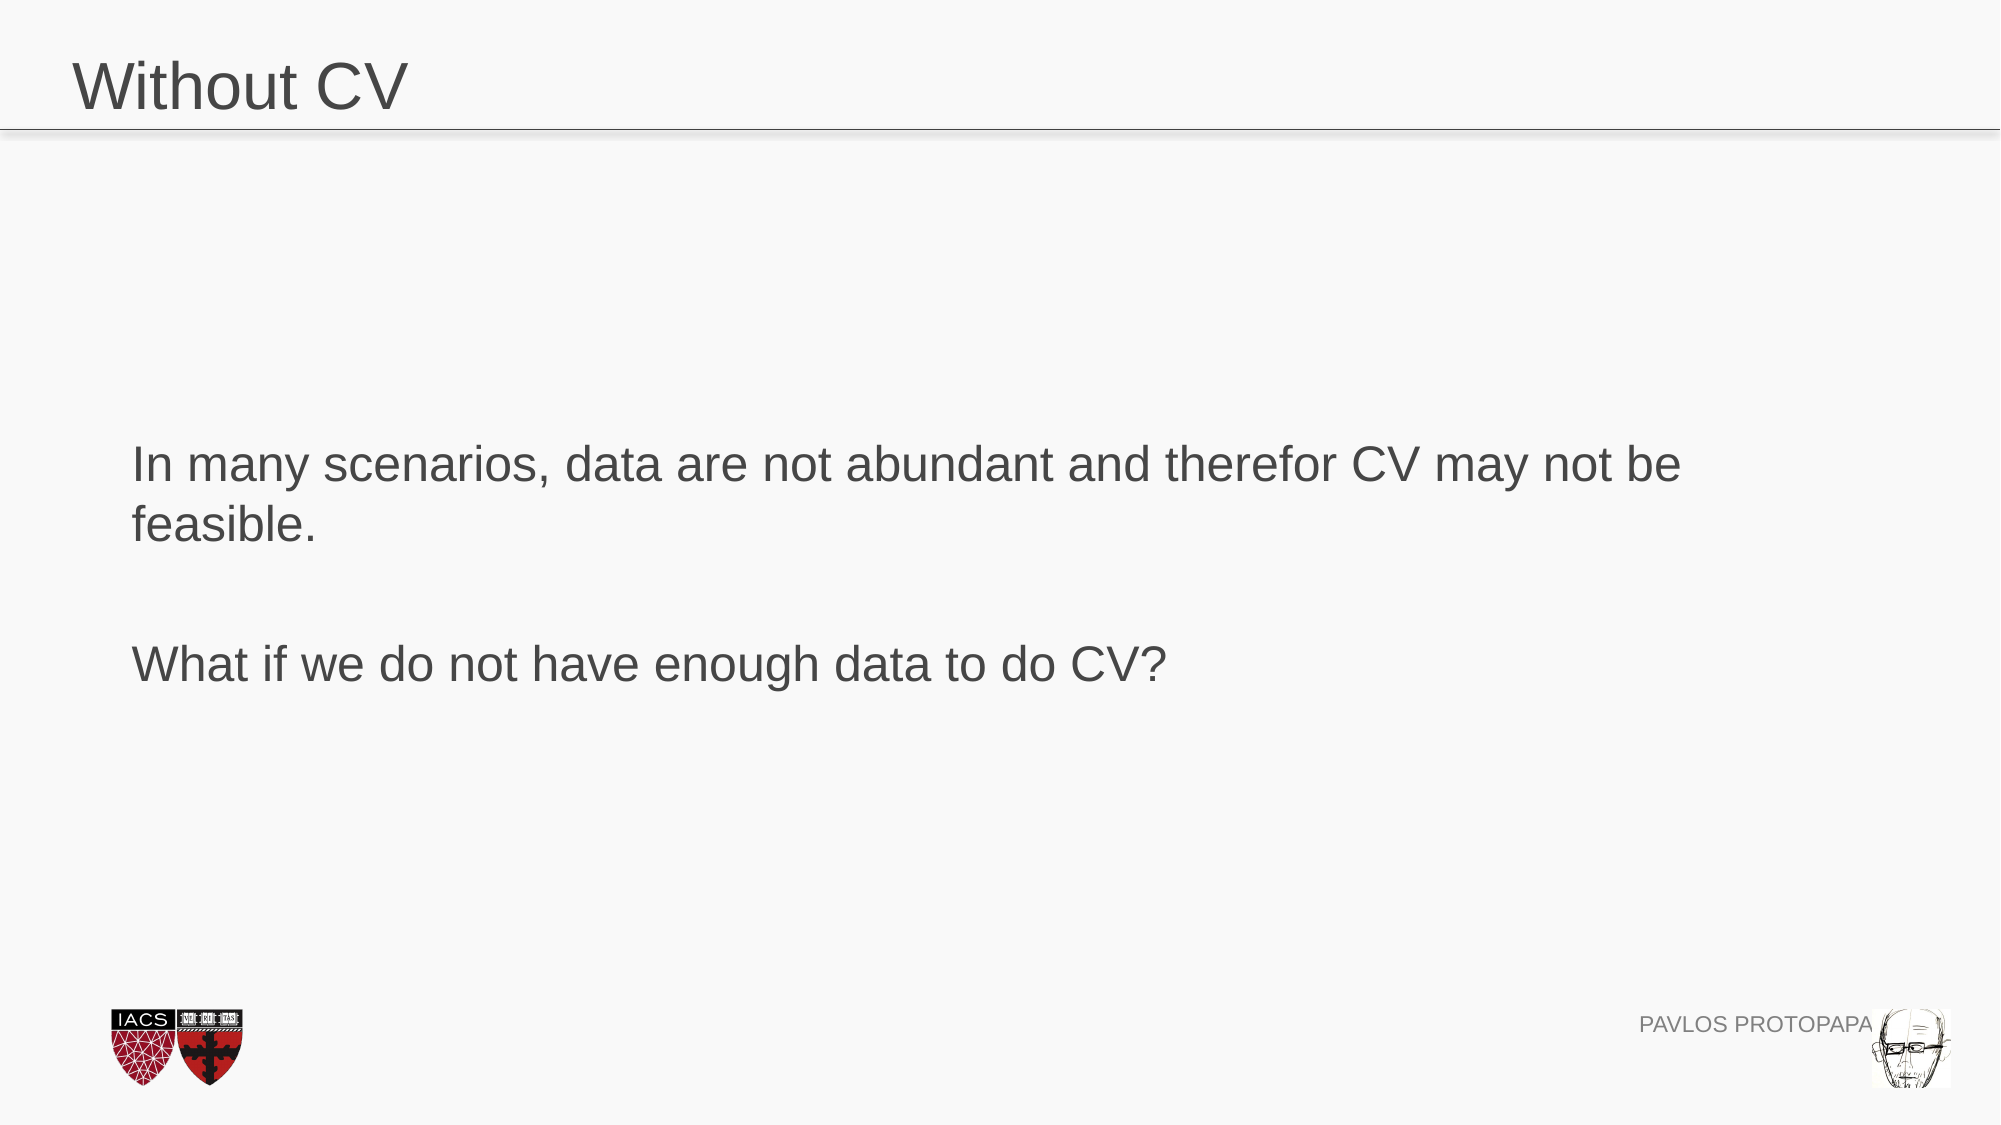

# Without CV
In many scenarios, data are not abundant and therefor CV may not be feasible.

What if we do not have enough data to do CV?